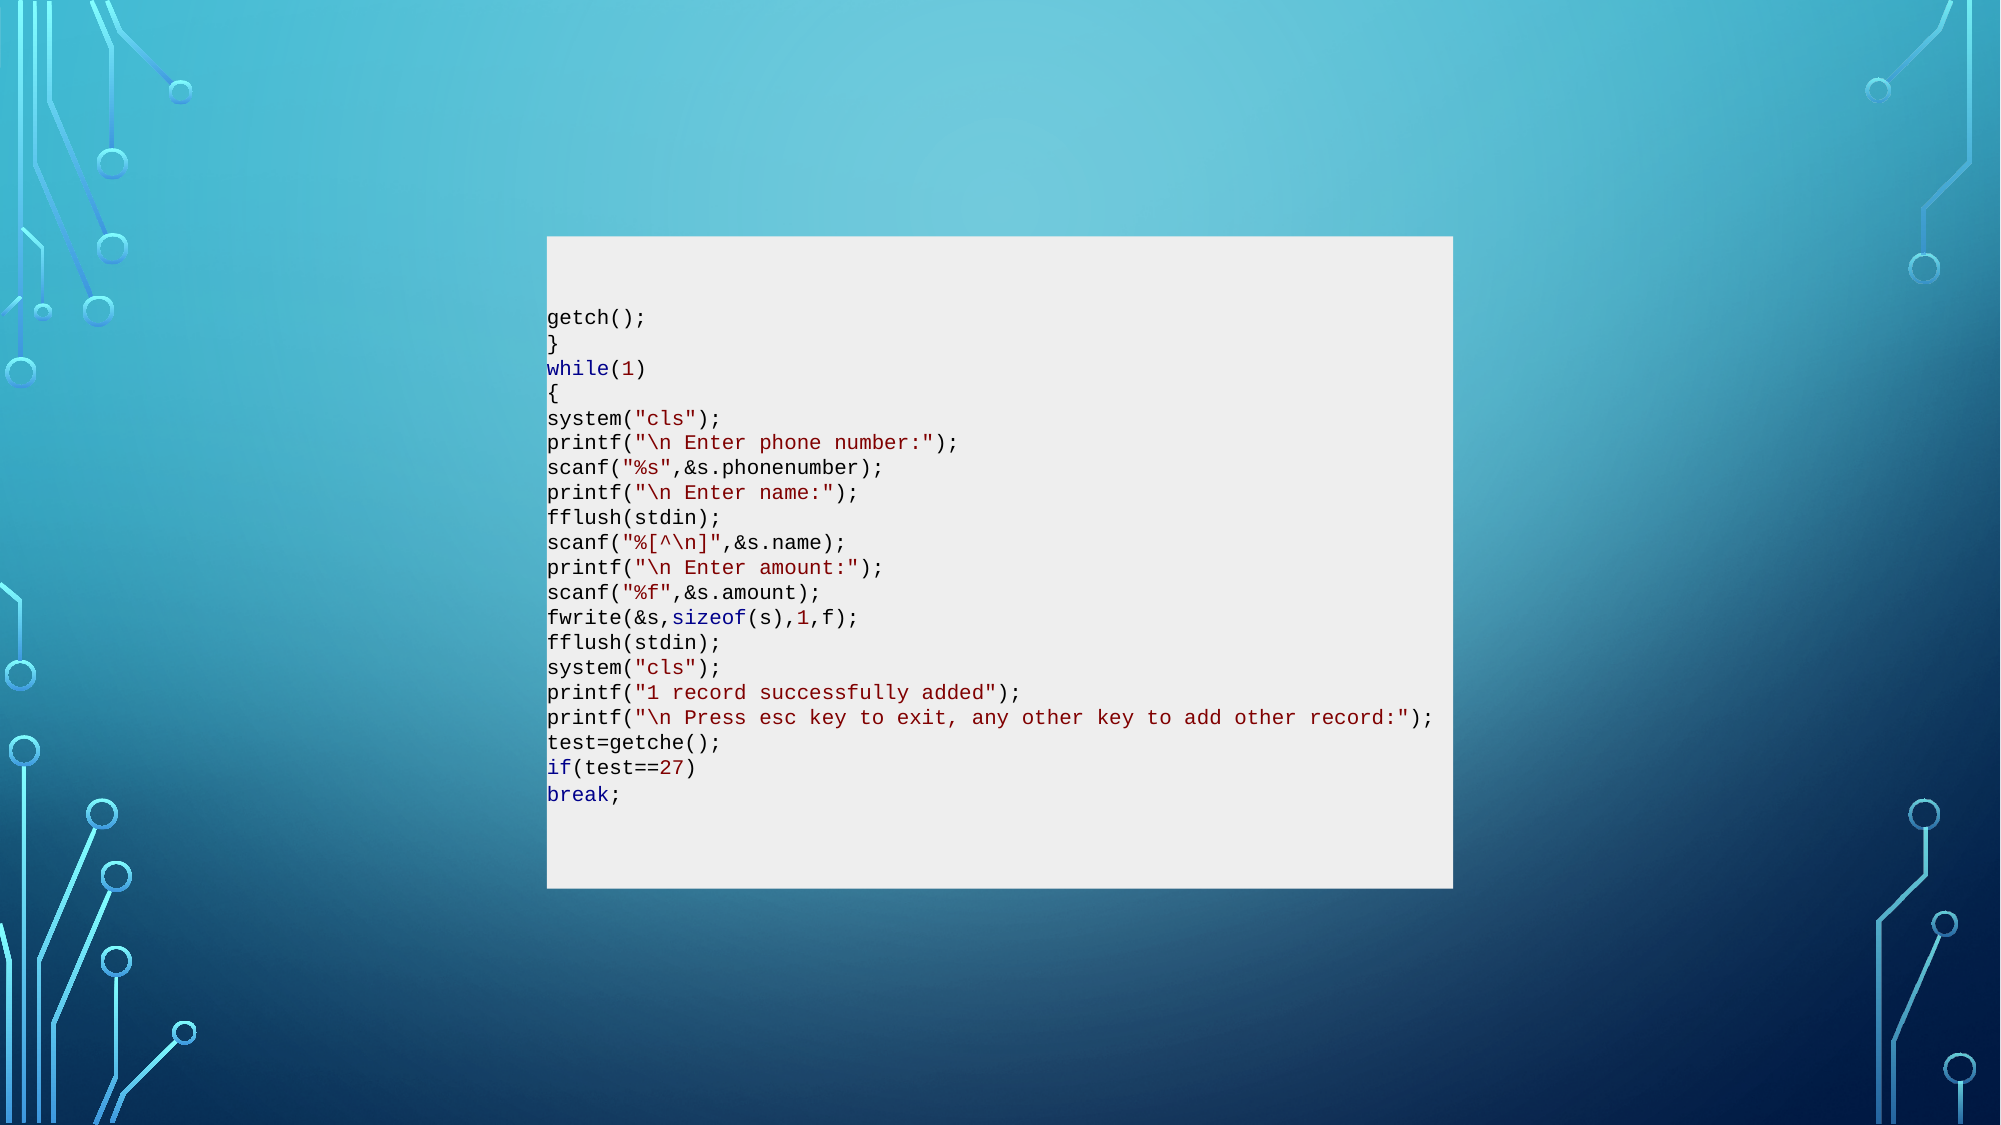

#

getch();
}
while(1)
{
system("cls");
printf("\n Enter phone number:");
scanf("%s",&s.phonenumber);
printf("\n Enter name:");
fflush(stdin);
scanf("%[^\n]",&s.name);
printf("\n Enter amount:");
scanf("%f",&s.amount);
fwrite(&s,sizeof(s),1,f);
fflush(stdin);
system("cls");
printf("1 record successfully added");
printf("\n Press esc key to exit, any other key to add other record:");
test=getche();
if(test==27)
break;